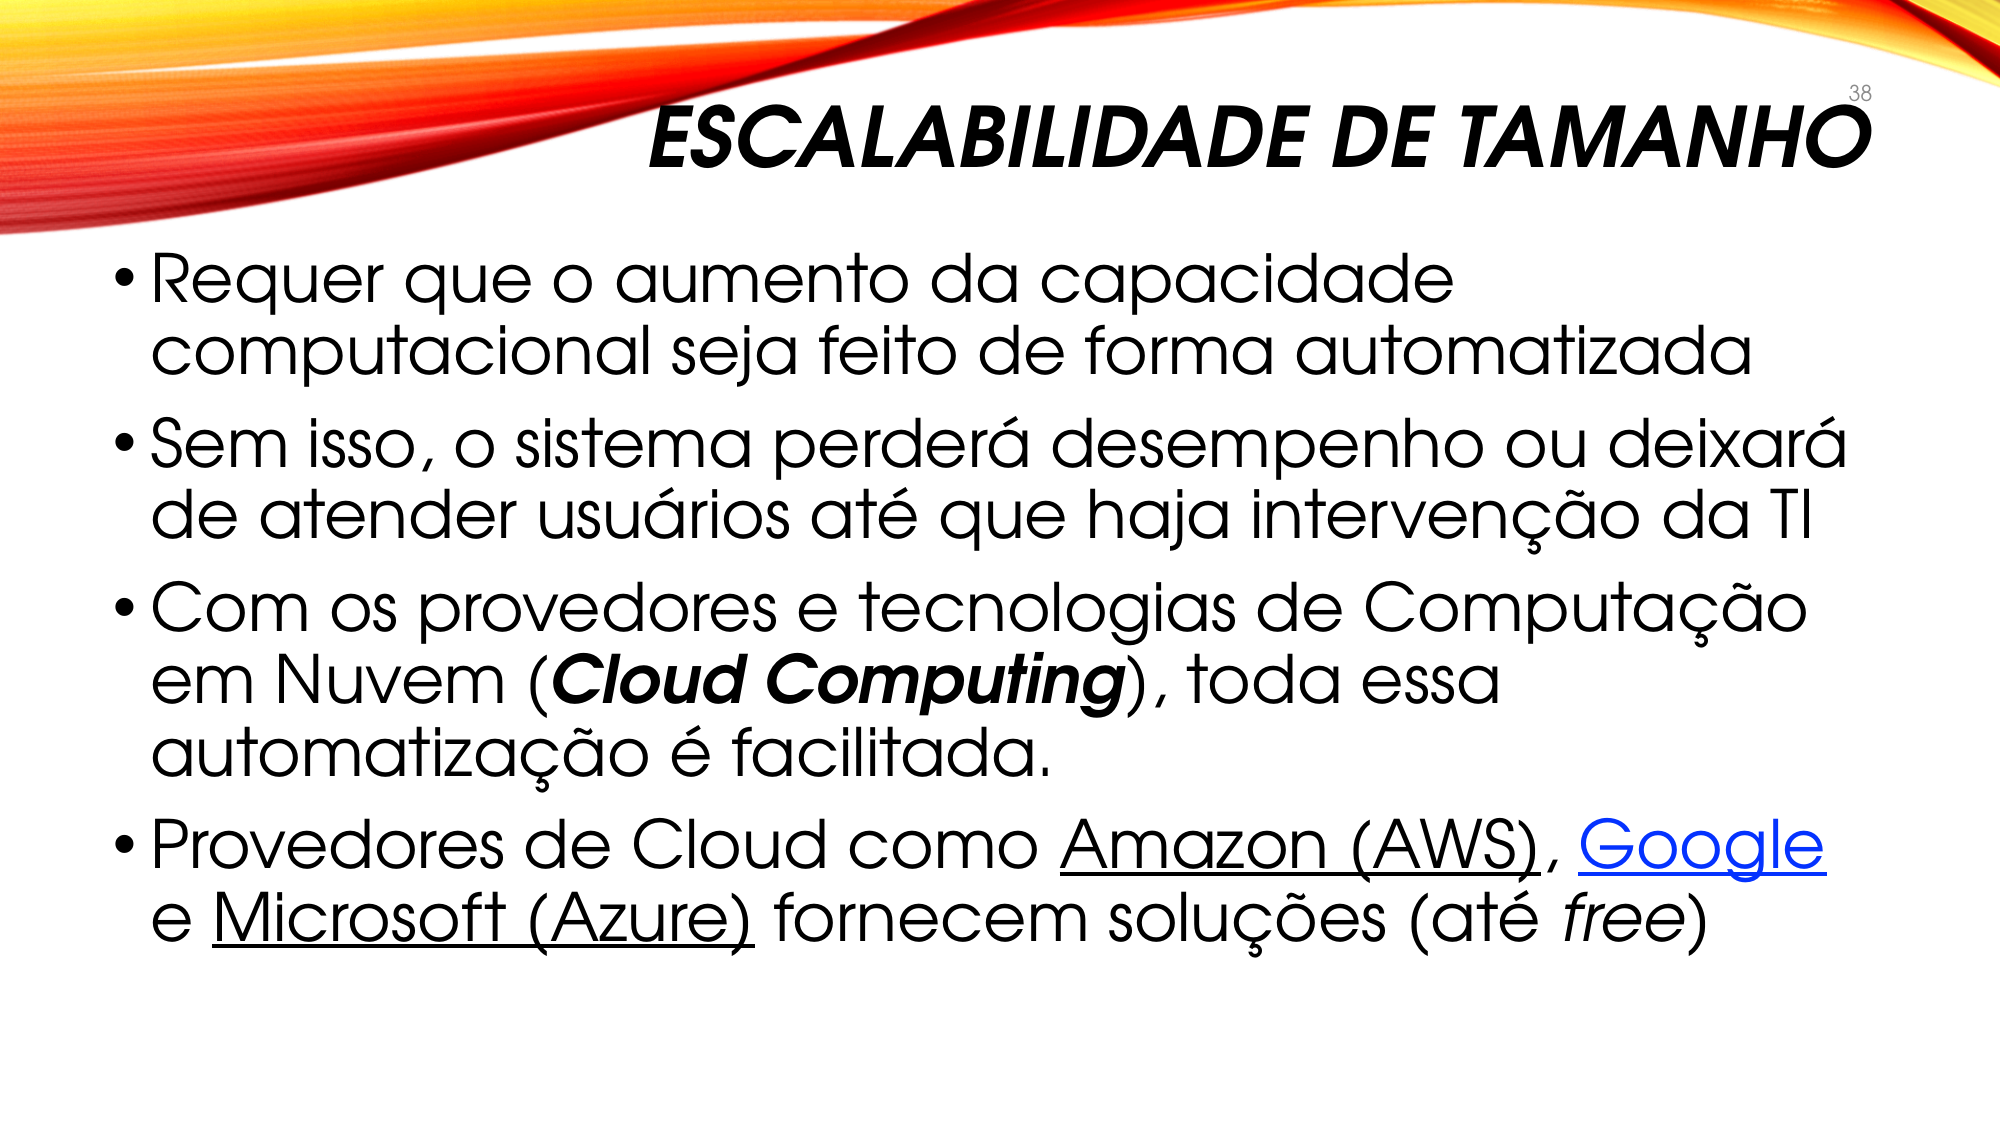

# ESCALABILIDADE de tamanho
38
Requer que o aumento da capacidade computacional seja feito de forma automatizada
Sem isso, o sistema perderá desempenho ou deixará de atender usuários até que haja intervenção da TI
Com os provedores e tecnologias de Computação em Nuvem (Cloud Computing), toda essa automatização é facilitada.
Provedores de Cloud como Amazon (AWS), Google e Microsoft (Azure) fornecem soluções (até free)